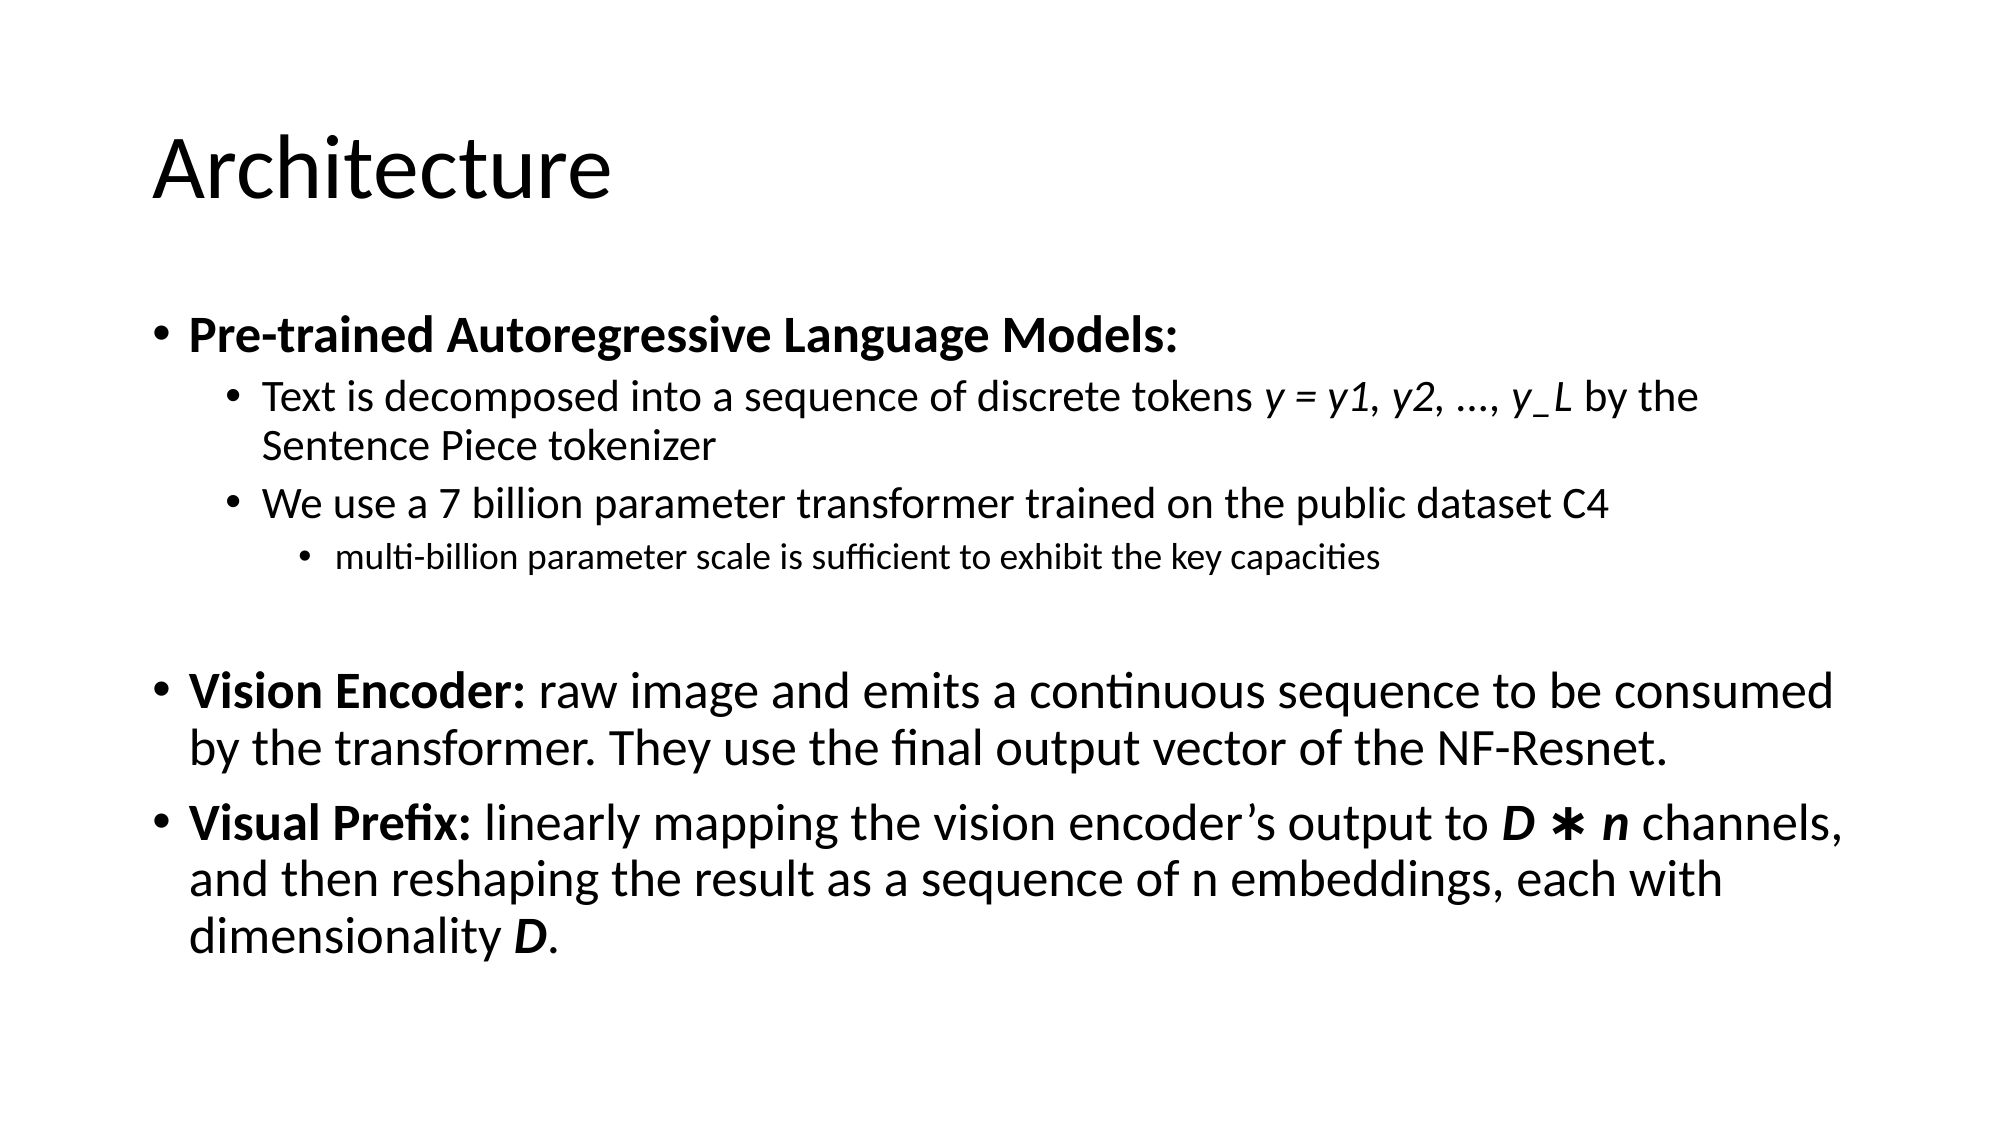

# Architecture
Pre-trained Autoregressive Language Models:
Text is decomposed into a sequence of discrete tokens y = y1, y2, ..., y_L by the Sentence Piece tokenizer
We use a 7 billion parameter transformer trained on the public dataset C4
multi-billion parameter scale is sufficient to exhibit the key capacities

Vision Encoder: raw image and emits a continuous sequence to be consumed by the transformer. They use the final output vector of the NF-Resnet.
Visual Prefix: linearly mapping the vision encoder’s output to D ∗ n channels, and then reshaping the result as a sequence of n embeddings, each with dimensionality D.